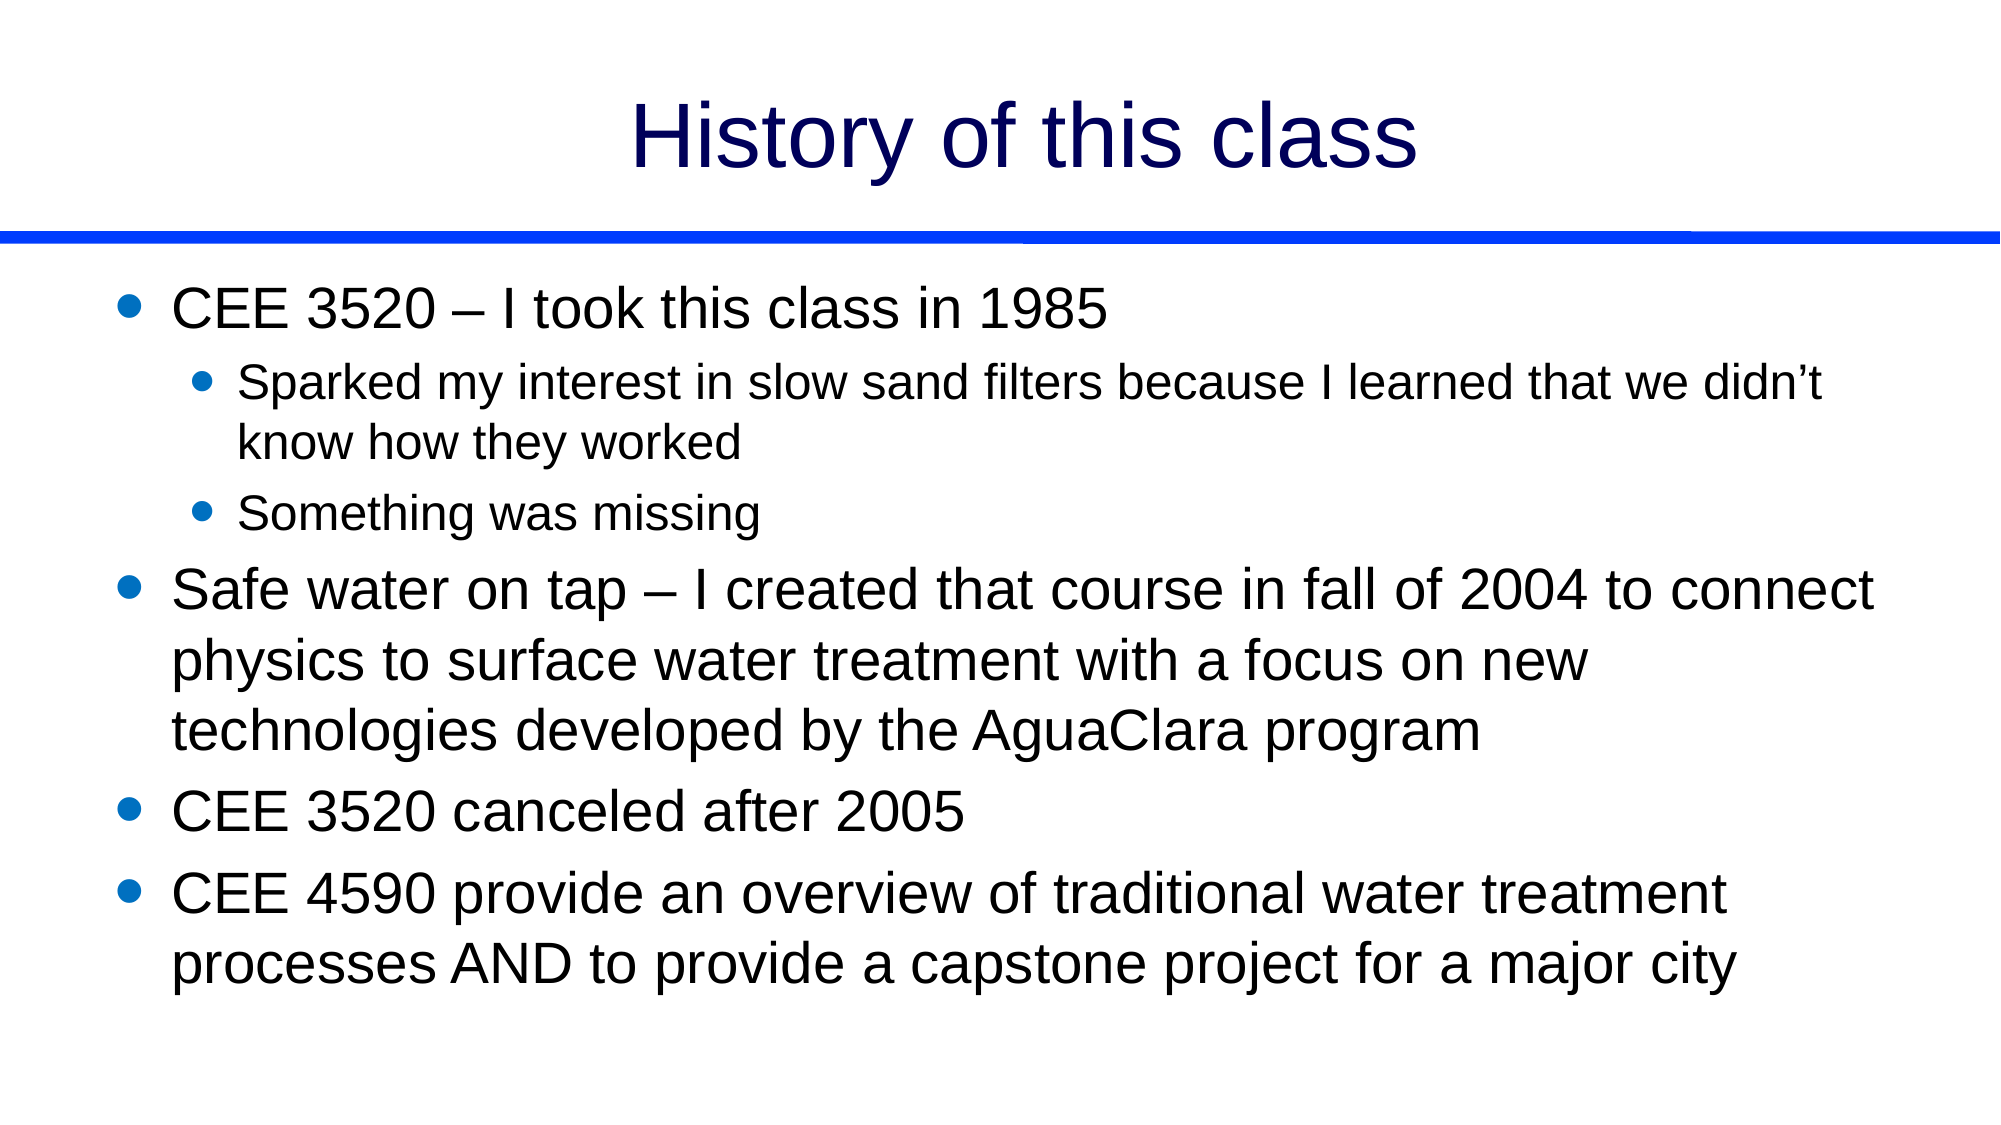

# History of this class
CEE 3520 – I took this class in 1985
Sparked my interest in slow sand filters because I learned that we didn’t know how they worked
Something was missing
Safe water on tap – I created that course in fall of 2004 to connect physics to surface water treatment with a focus on new technologies developed by the AguaClara program
CEE 3520 canceled after 2005
CEE 4590 provide an overview of traditional water treatment processes AND to provide a capstone project for a major city